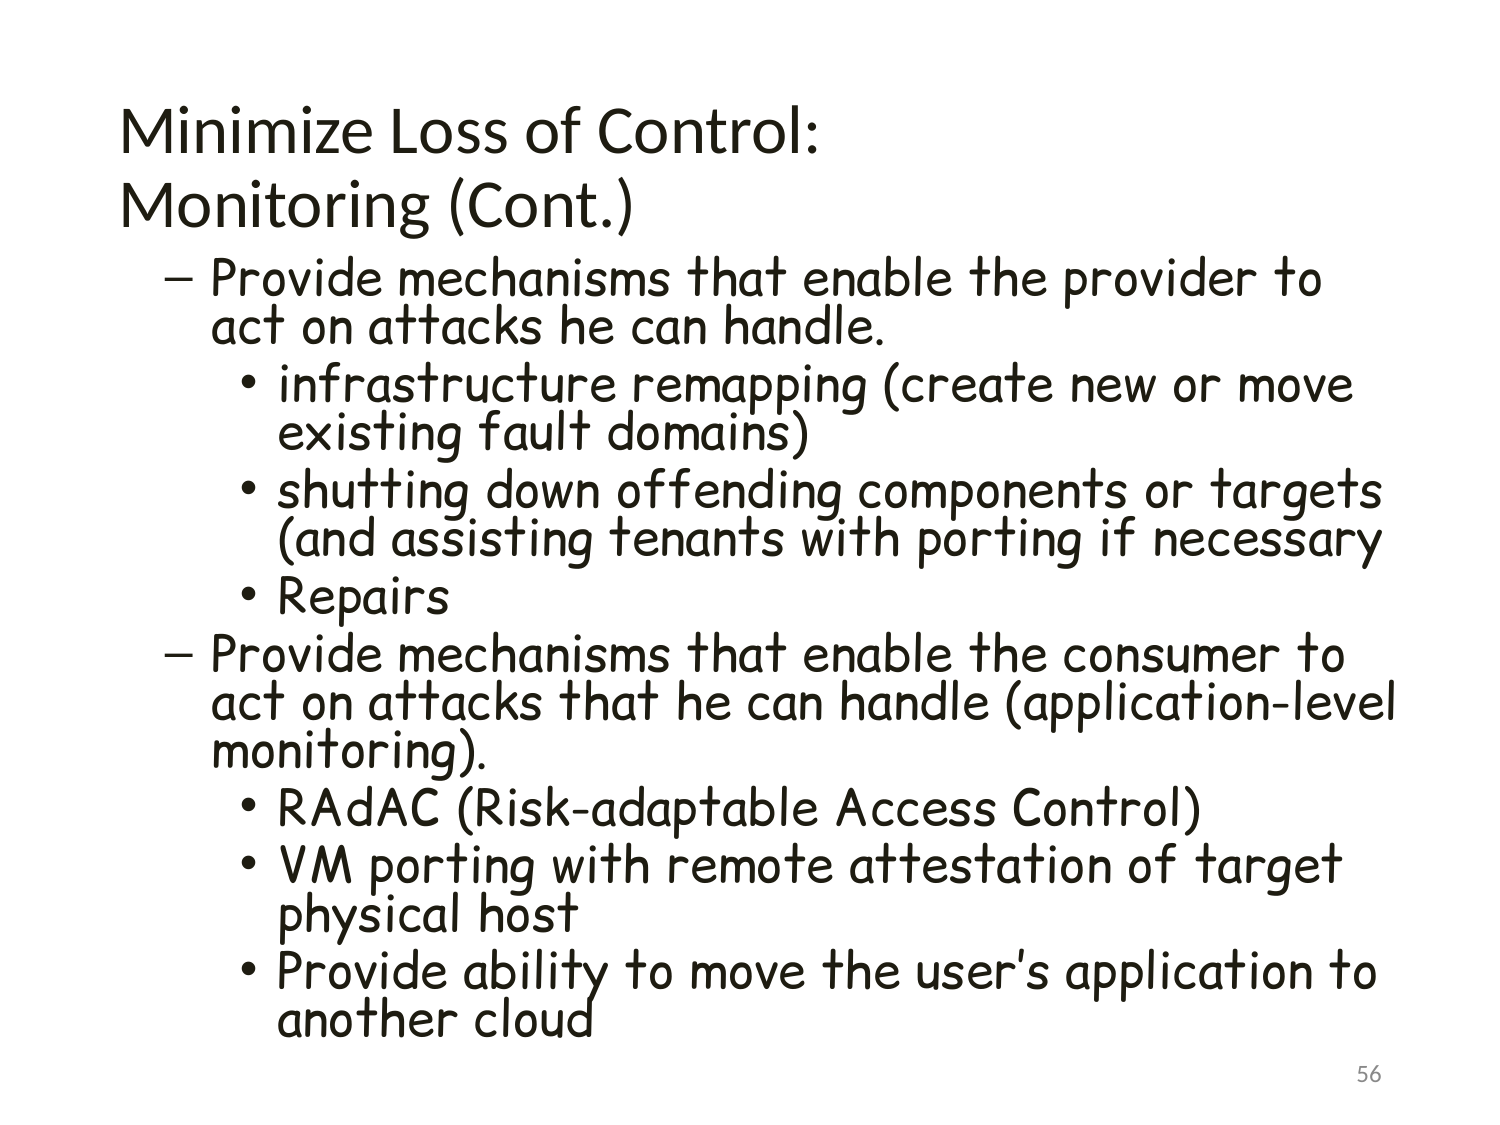

# Minimize Loss of Control: Monitoring (Cont.)
Provide mechanisms that enable the provider to act on attacks he can handle.
infrastructure remapping (create new or move existing fault domains)
shutting down offending components or targets (and assisting tenants with porting if necessary
Repairs
Provide mechanisms that enable the consumer to act on attacks that he can handle (application-level monitoring).
RAdAC (Risk-adaptable Access Control)
VM porting with remote attestation of target physical host
Provide ability to move the user’s application to another cloud
56